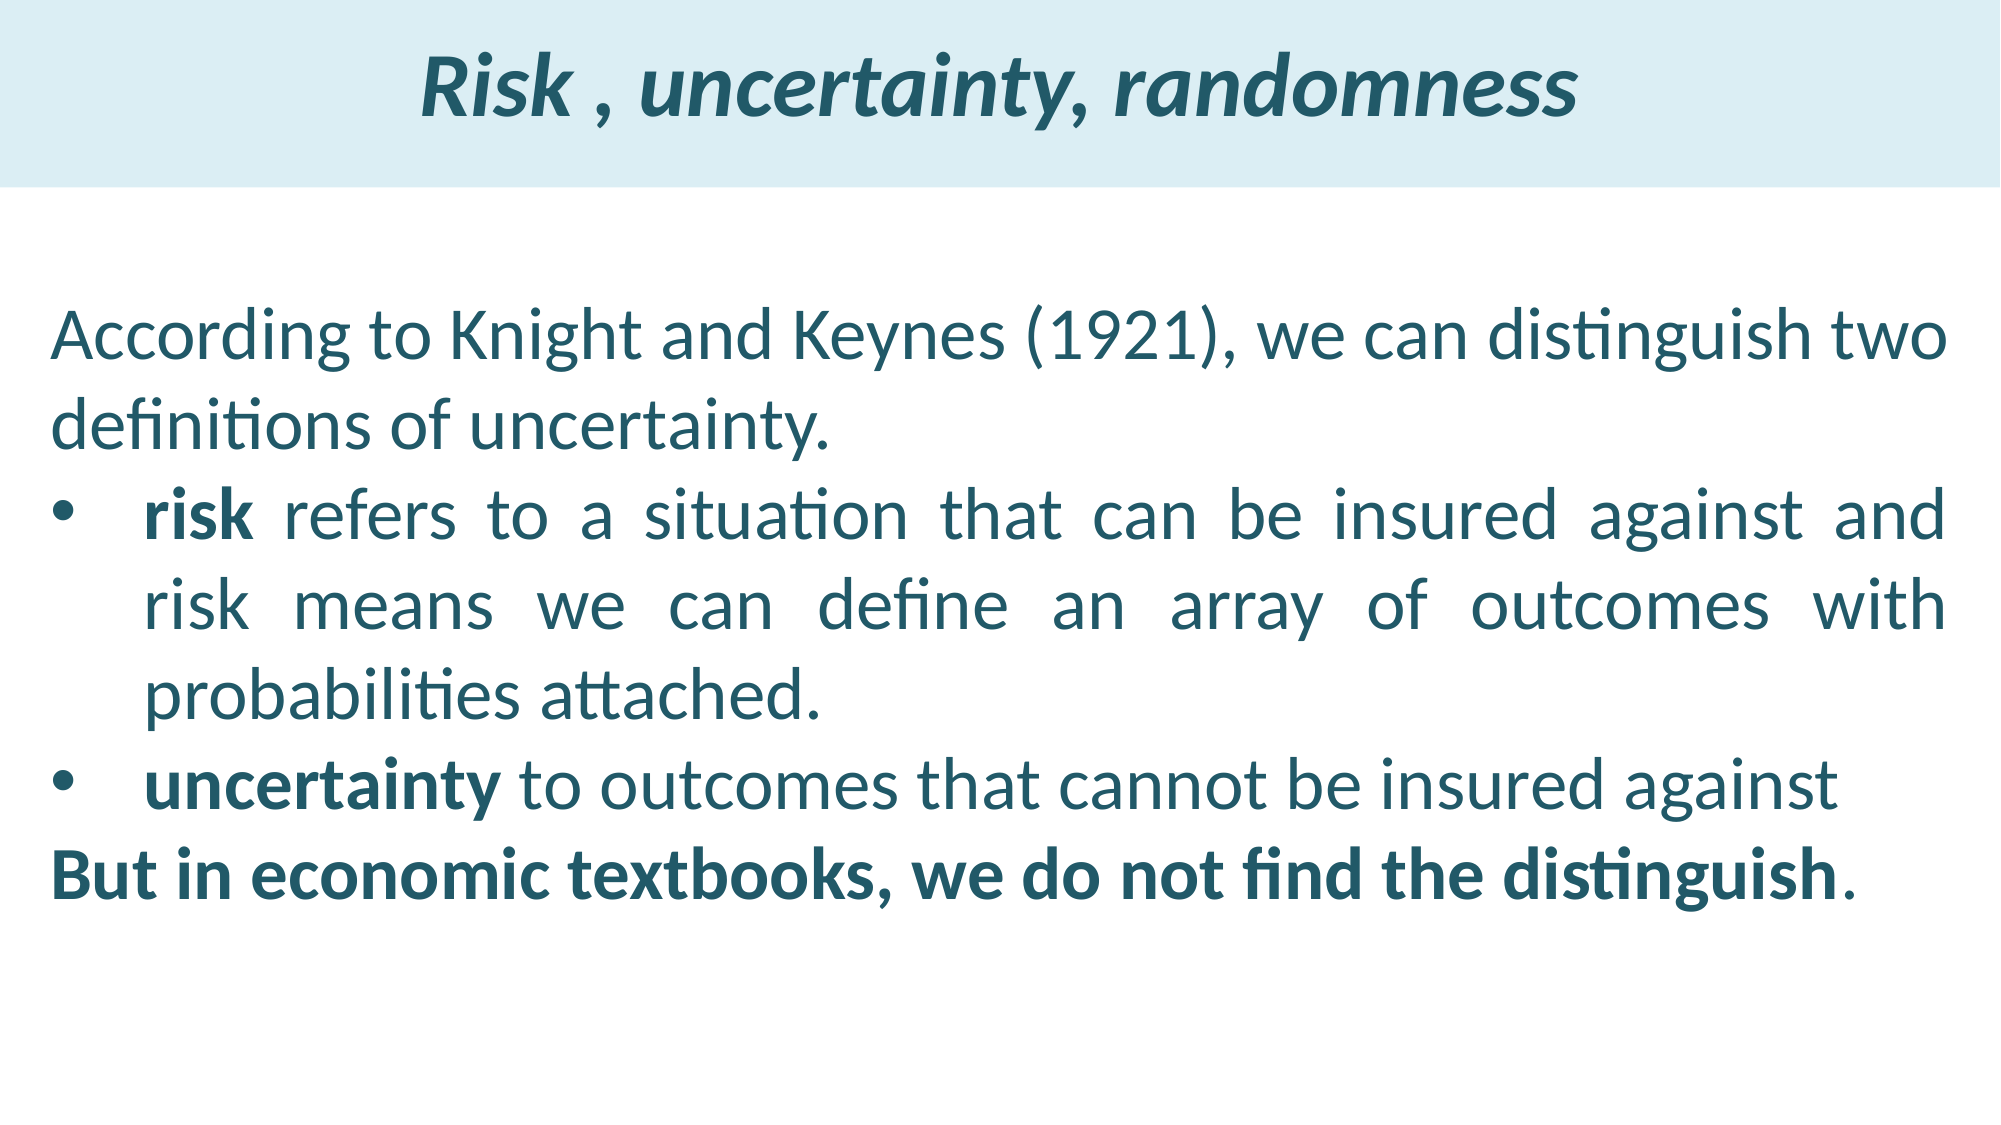

# Risk , uncertainty, randomness

According to Knight and Keynes (1921), we can distinguish two definitions of uncertainty.
risk refers to a situation that can be insured against and risk means we can define an array of outcomes with probabilities attached.
uncertainty to outcomes that cannot be insured against
But in economic textbooks, we do not find the distinguish.